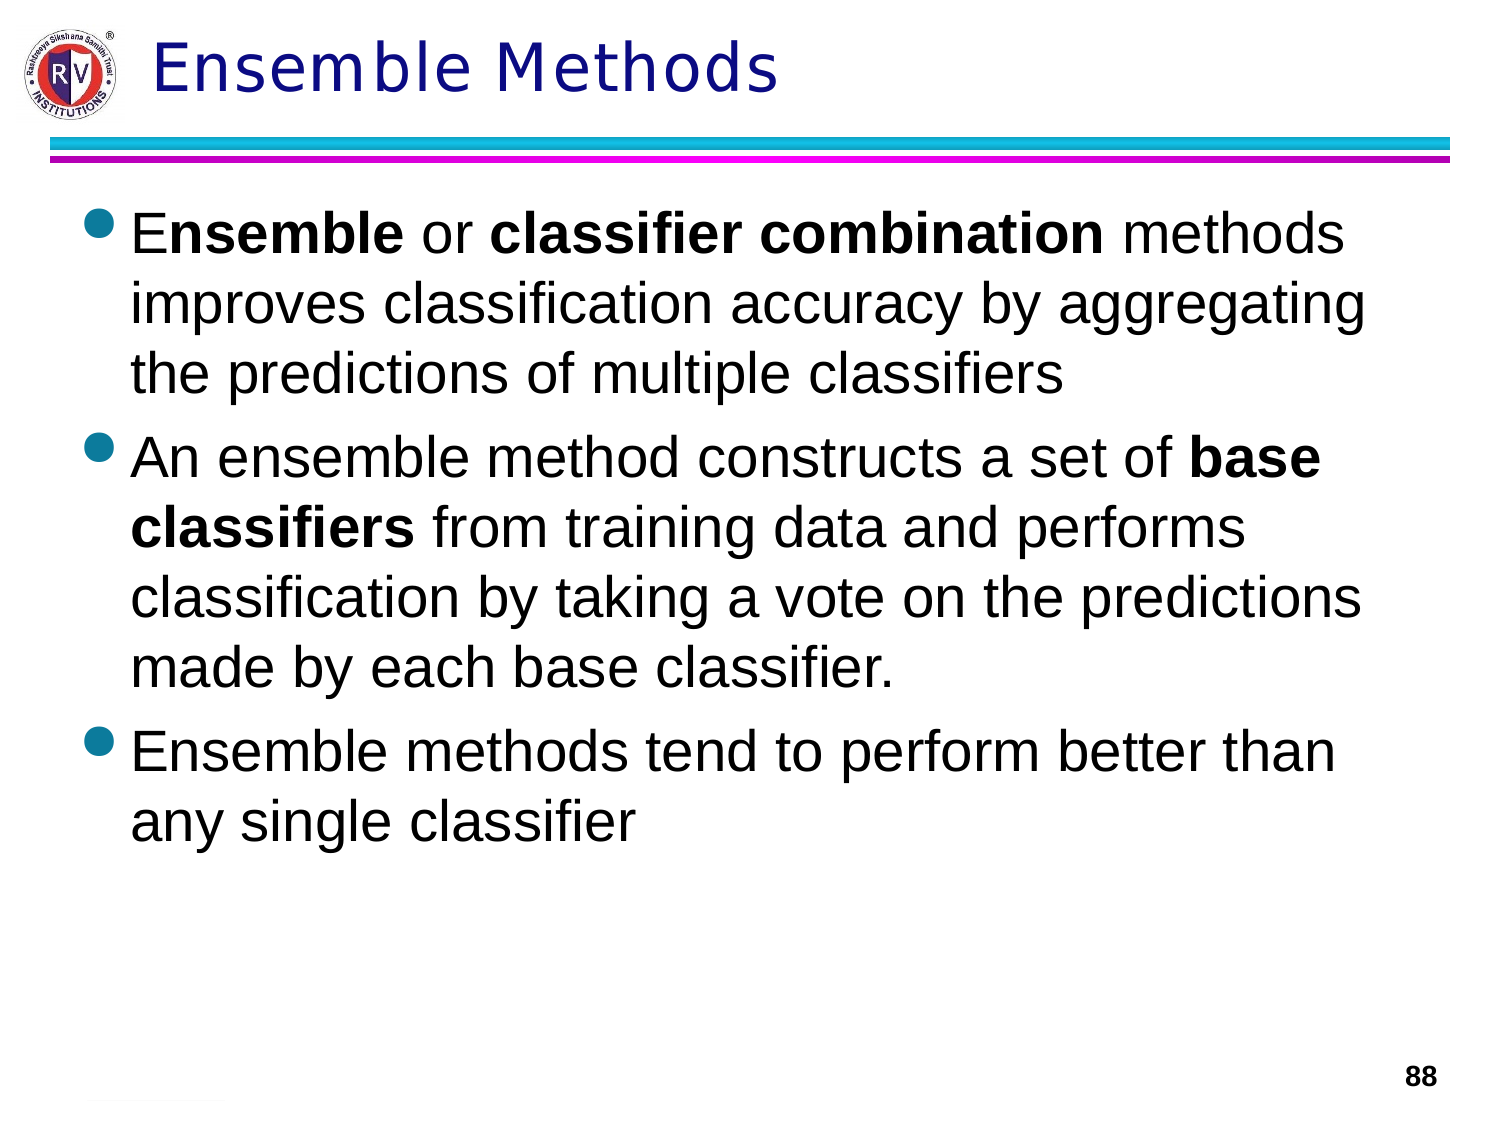

# Ensemble Methods
Ensemble or classifier combination methods improves classification accuracy by aggregating the predictions of multiple classifiers
An ensemble method constructs a set of base classifiers from training data and performs classification by taking a vote on the predictions made by each base classifier.
Ensemble methods tend to perform better than any single classifier

1/7/2025